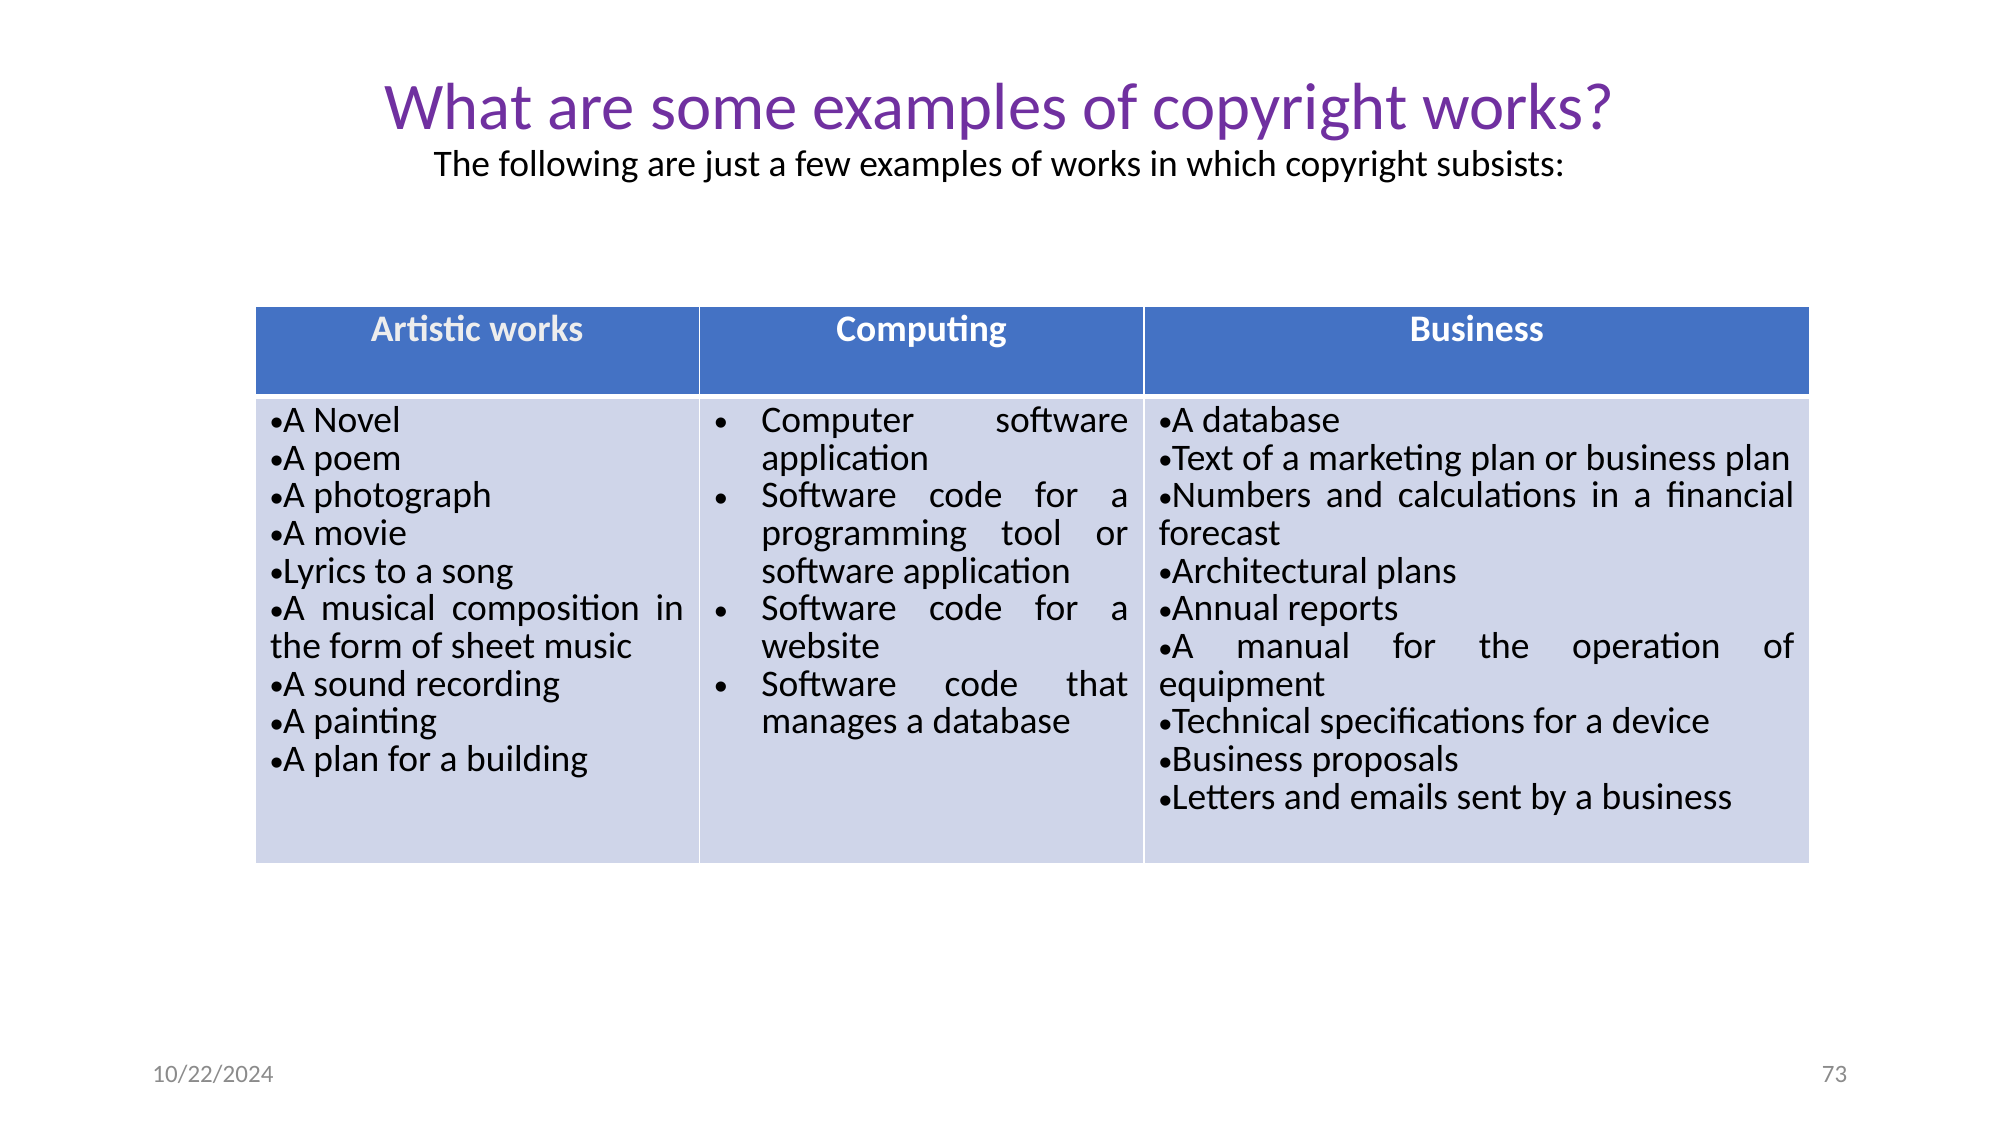

# What are some examples of copyright works? The following are just a few examples of works in which copyright subsists:
| Artistic works | Computing | Business |
| --- | --- | --- |
| A Novel A poem A photograph A movie Lyrics to a song A musical composition in the form of sheet music A sound recording A painting A plan for a building | Computer software application Software code for a programming tool or software application Software code for a website Software code that manages a database | A database Text of a marketing plan or business plan Numbers and calculations in a financial forecast Architectural plans Annual reports A manual for the operation of equipment Technical specifications for a device Business proposals Letters and emails sent by a business |
10/22/2024
73